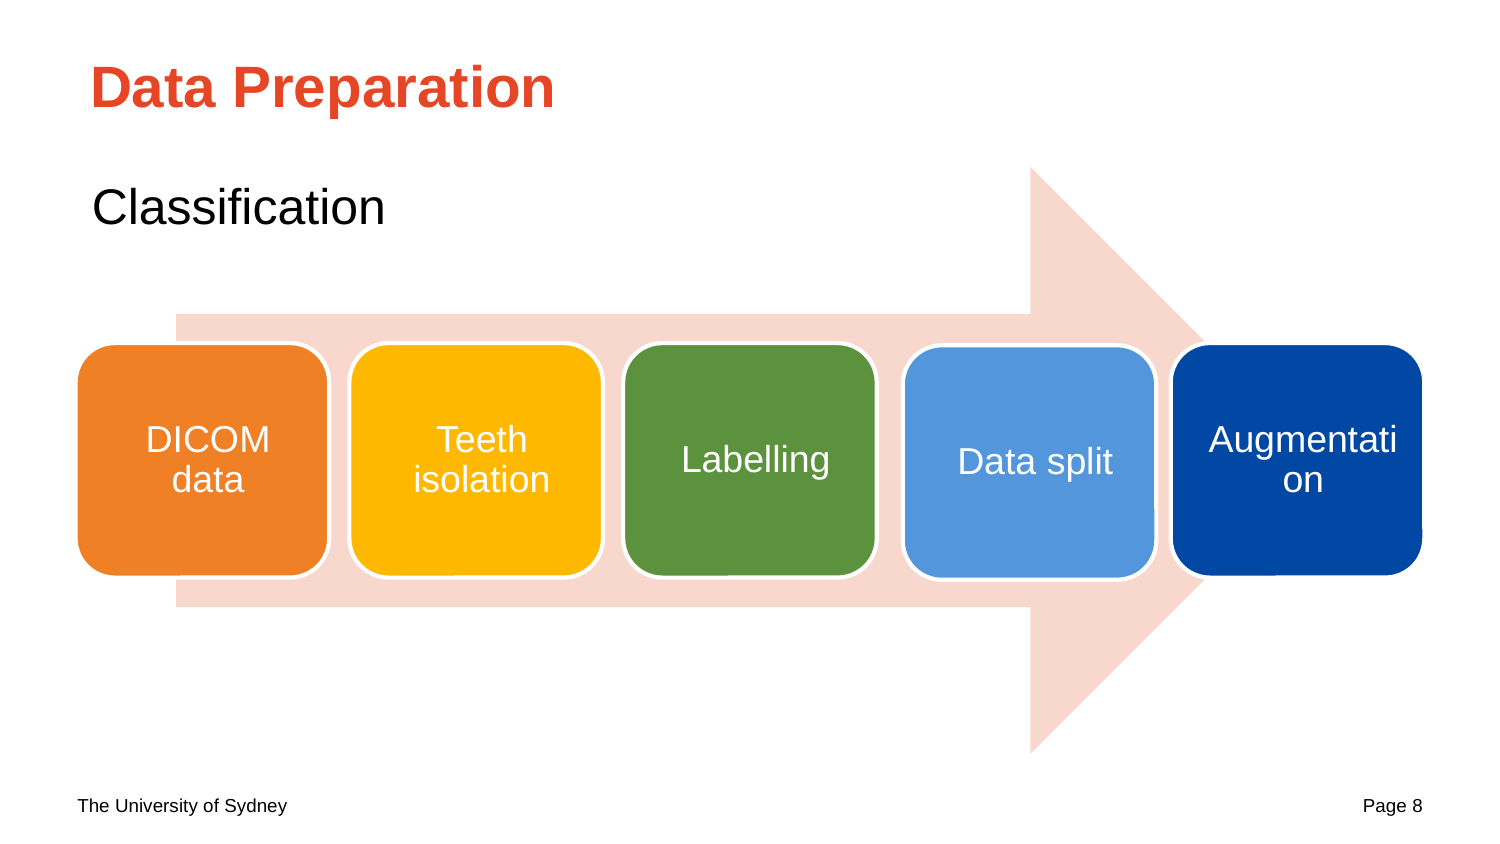

# Data Preparation
DICOM data
Teeth isolation
Labelling
Data split
Augmentation
Classification